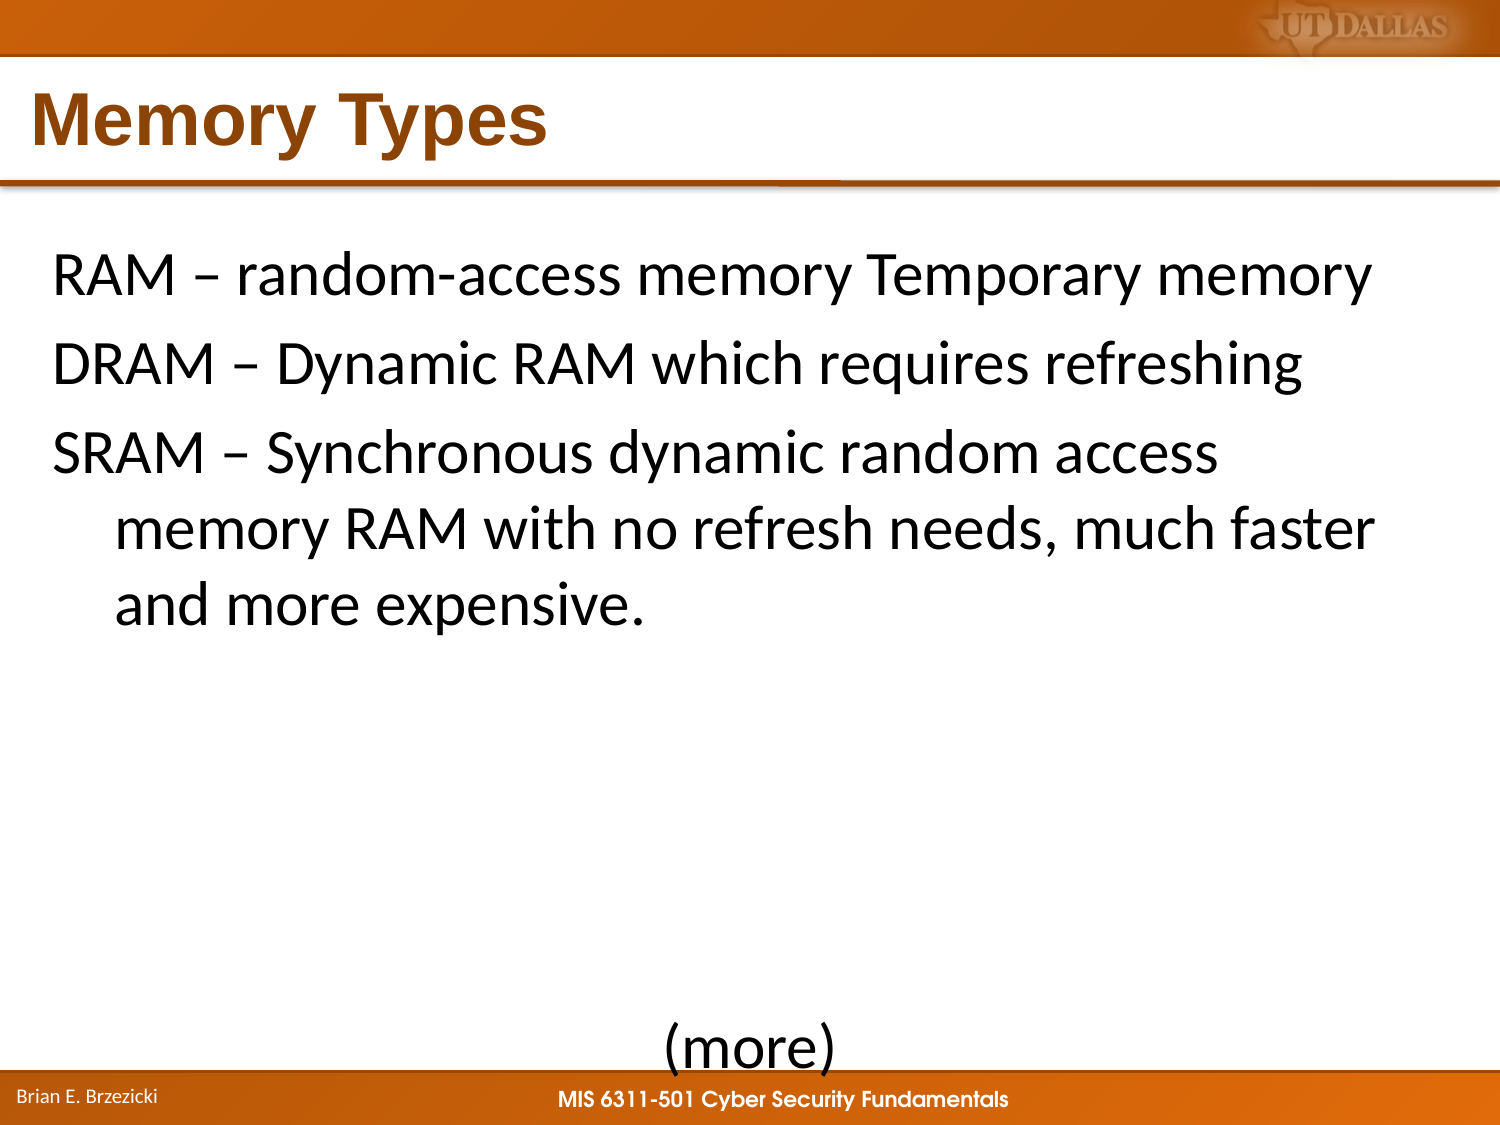

# Memory Types
RAM – random-access memory Temporary memory
DRAM – Dynamic RAM which requires refreshing
SRAM – Synchronous dynamic random access memory RAM with no refresh needs, much faster and more expensive.

(more)

Brian E. Brzezicki